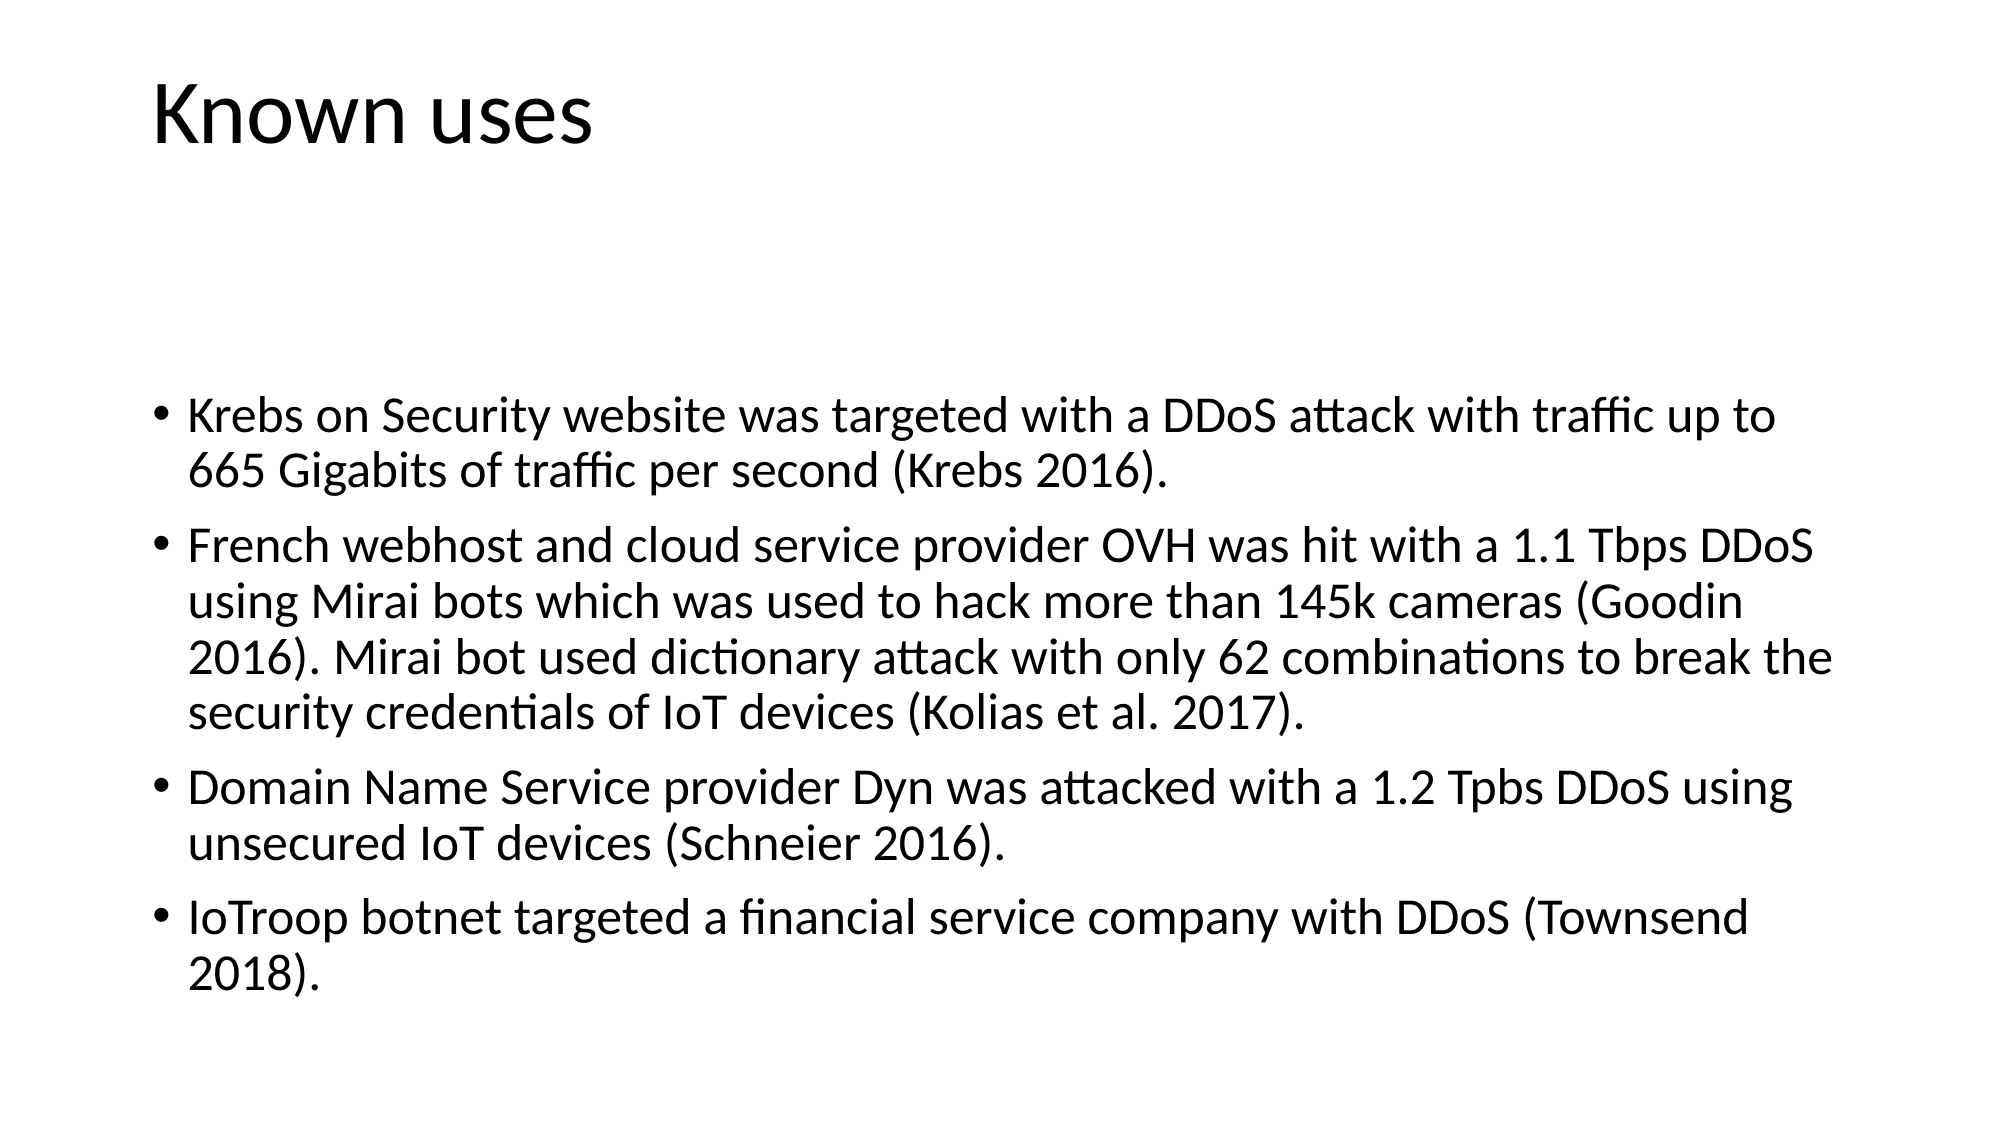

Known uses

Krebs on Security website was targeted with a DDoS attack with traffic up to 665 Gigabits of traffic per second (Krebs 2016).
French webhost and cloud service provider OVH was hit with a 1.1 Tbps DDoS using Mirai bots which was used to hack more than 145k cameras (Goodin 2016). Mirai bot used dictionary attack with only 62 combinations to break the security credentials of IoT devices (Kolias et al. 2017).
Domain Name Service provider Dyn was attacked with a 1.2 Tpbs DDoS using unsecured IoT devices (Schneier 2016).
IoTroop botnet targeted a financial service company with DDoS (Townsend 2018).